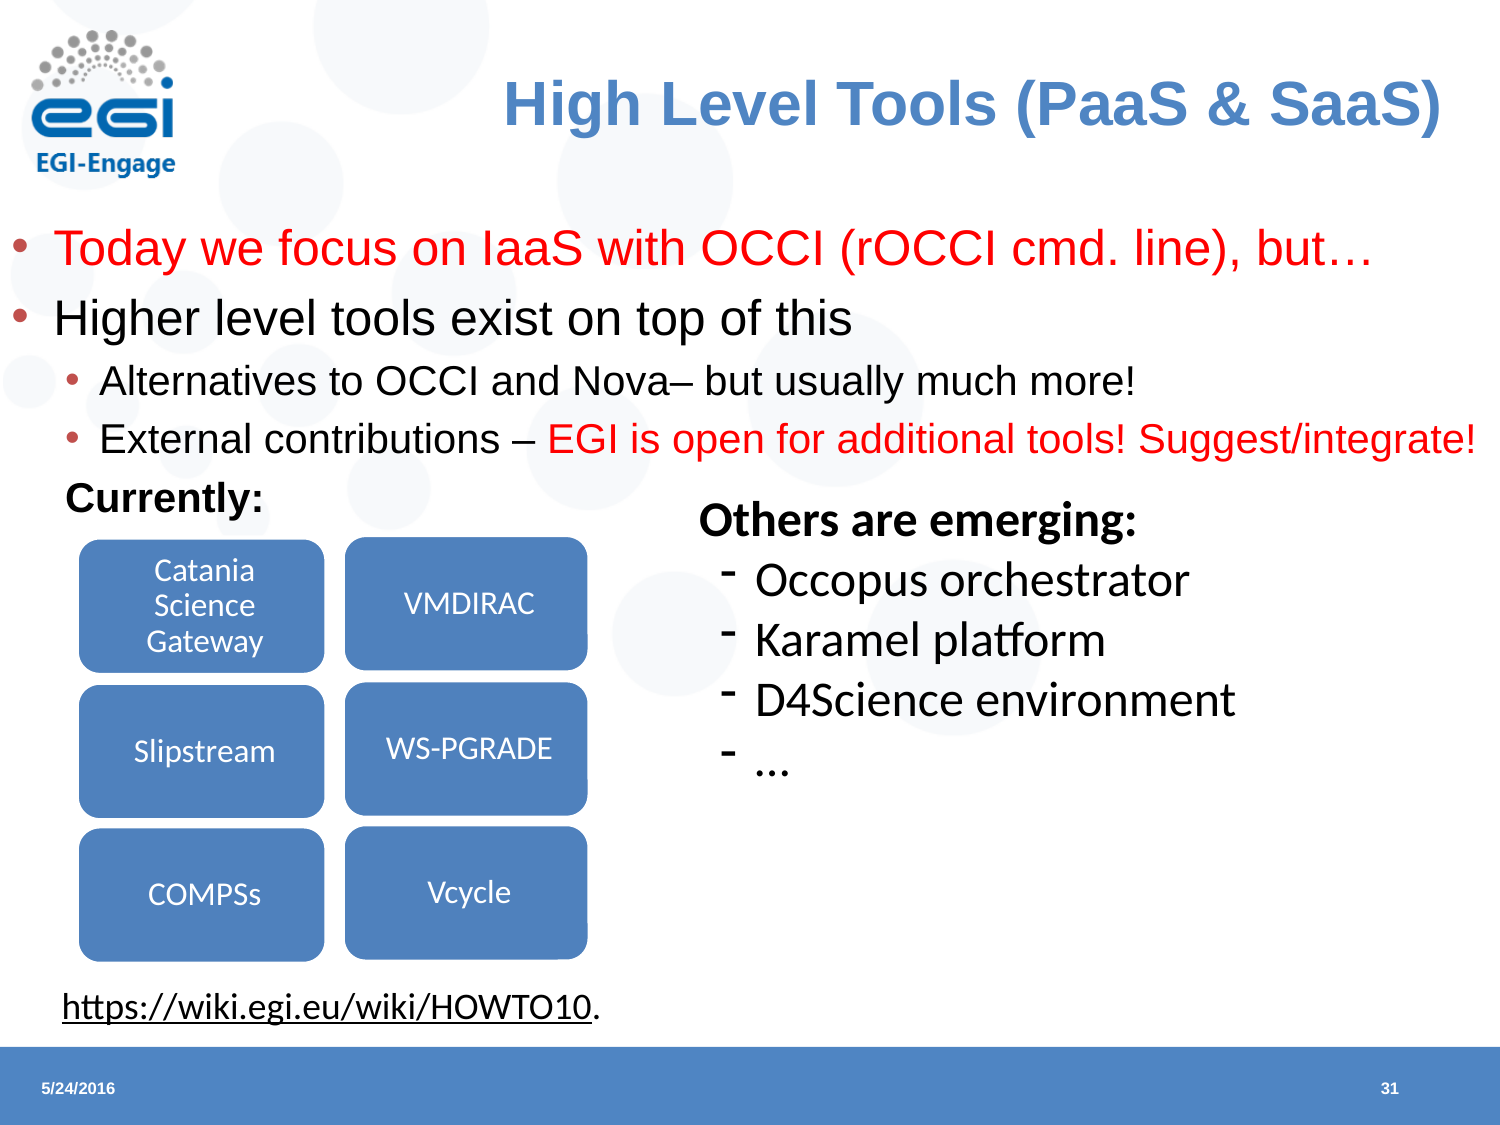

# High Level Tools (PaaS & SaaS)
Today we focus on IaaS with OCCI (rOCCI cmd. line), but…
Higher level tools exist on top of this
Alternatives to OCCI and Nova– but usually much more!
External contributions – EGI is open for additional tools! Suggest/integrate!
Currently:
Others are emerging:
Occopus orchestrator
Karamel platform
D4Science environment
…

VMDIRAC
WS-PGRADE
Vcycle
Catania
Science Gateway
Slipstream
COMPSs
https://wiki.egi.eu/wiki/HOWTO10.